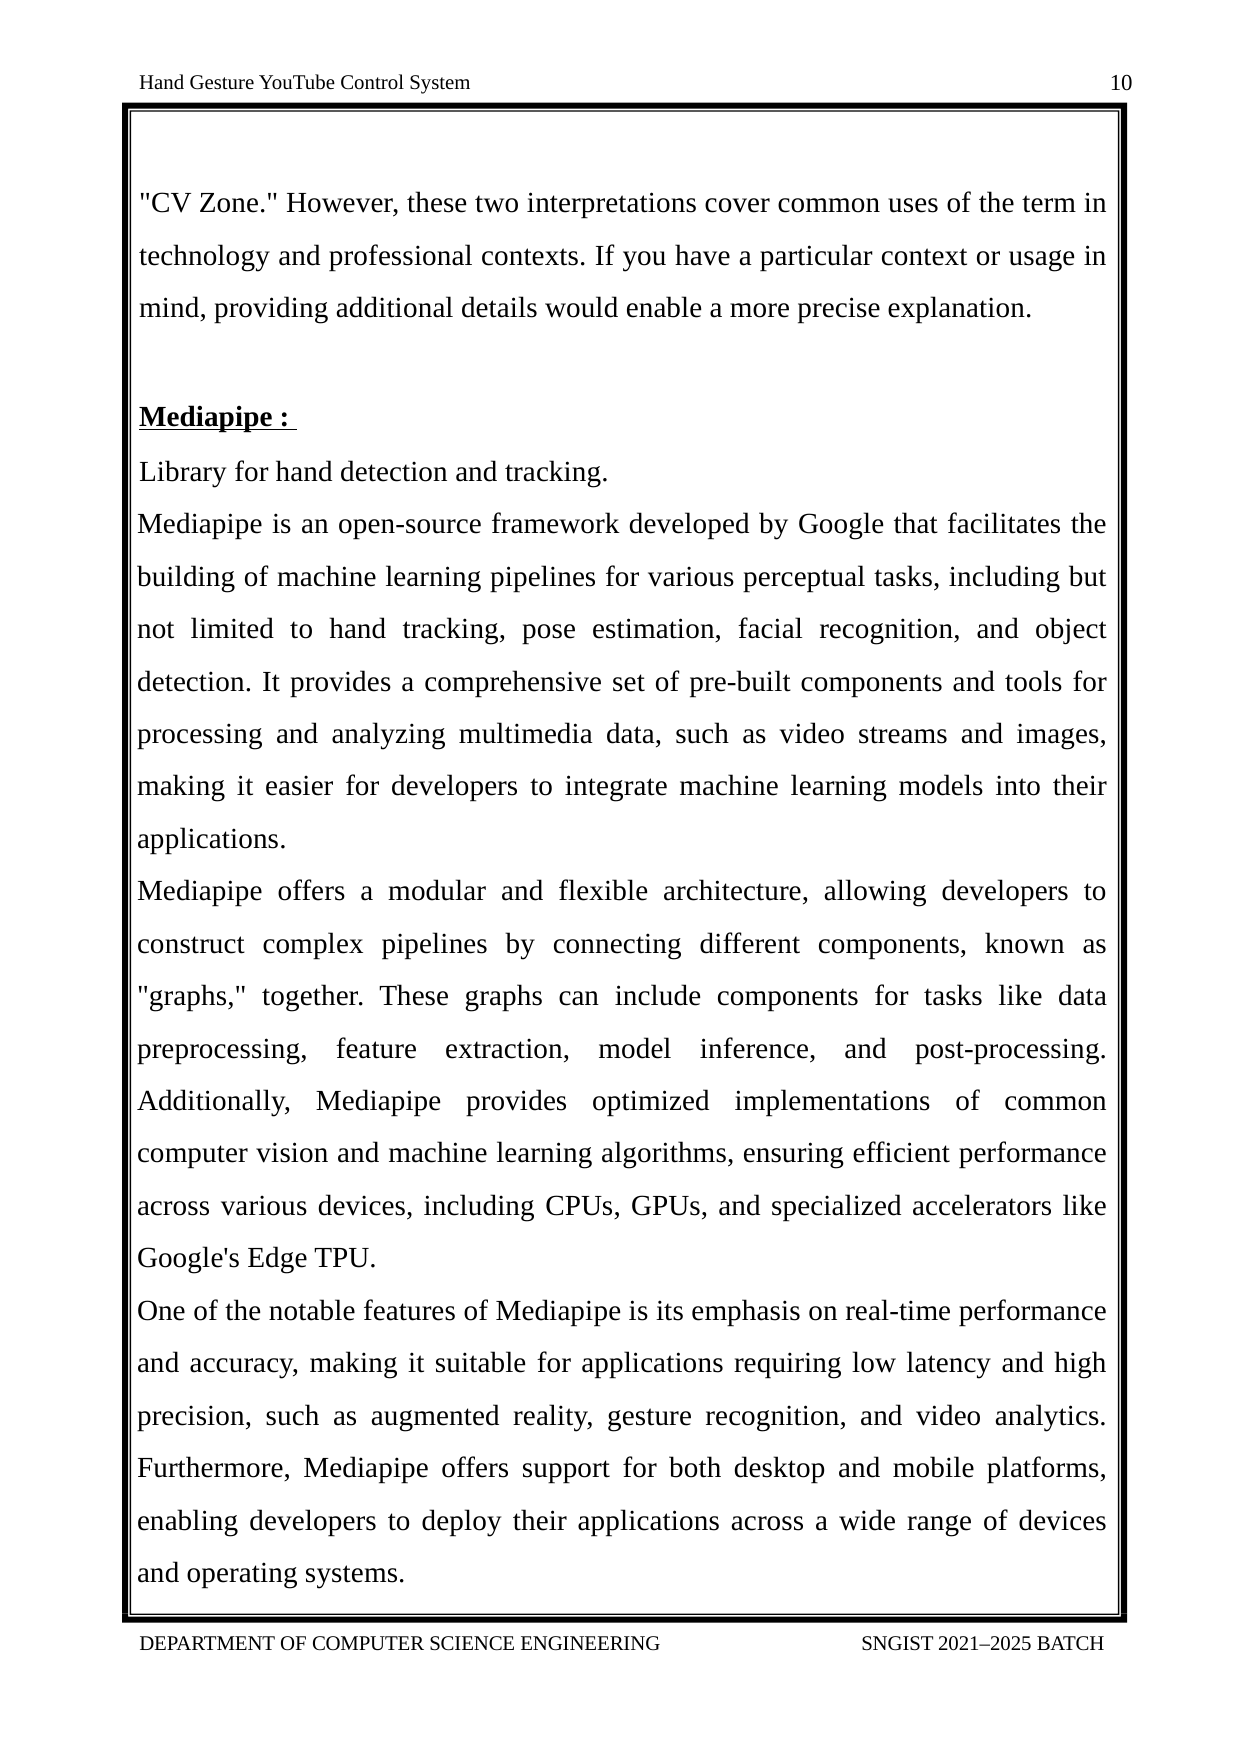

10
Hand Gesture YouTube Control System

"CV Zone." However, these two interpretations cover common uses of the term in technology and professional contexts. If you have a particular context or usage in mind, providing additional details would enable a more precise explanation.

Mediapipe :
Library for hand detection and tracking.
Mediapipe is an open-source framework developed by Google that facilitates the building of machine learning pipelines for various perceptual tasks, including but not limited to hand tracking, pose estimation, facial recognition, and object detection. It provides a comprehensive set of pre-built components and tools for processing and analyzing multimedia data, such as video streams and images, making it easier for developers to integrate machine learning models into their applications.
Mediapipe offers a modular and flexible architecture, allowing developers to construct complex pipelines by connecting different components, known as "graphs," together. These graphs can include components for tasks like data preprocessing, feature extraction, model inference, and post-processing. Additionally, Mediapipe provides optimized implementations of common computer vision and machine learning algorithms, ensuring efficient performance across various devices, including CPUs, GPUs, and specialized accelerators like Google's Edge TPU.
One of the notable features of Mediapipe is its emphasis on real-time performance and accuracy, making it suitable for applications requiring low latency and high precision, such as augmented reality, gesture recognition, and video analytics. Furthermore, Mediapipe offers support for both desktop and mobile platforms, enabling developers to deploy their applications across a wide range of devices and operating systems.

DEPARTMENT OF COMPUTER SCIENCE ENGINEERING
SNGIST 2021–2025 BATCH